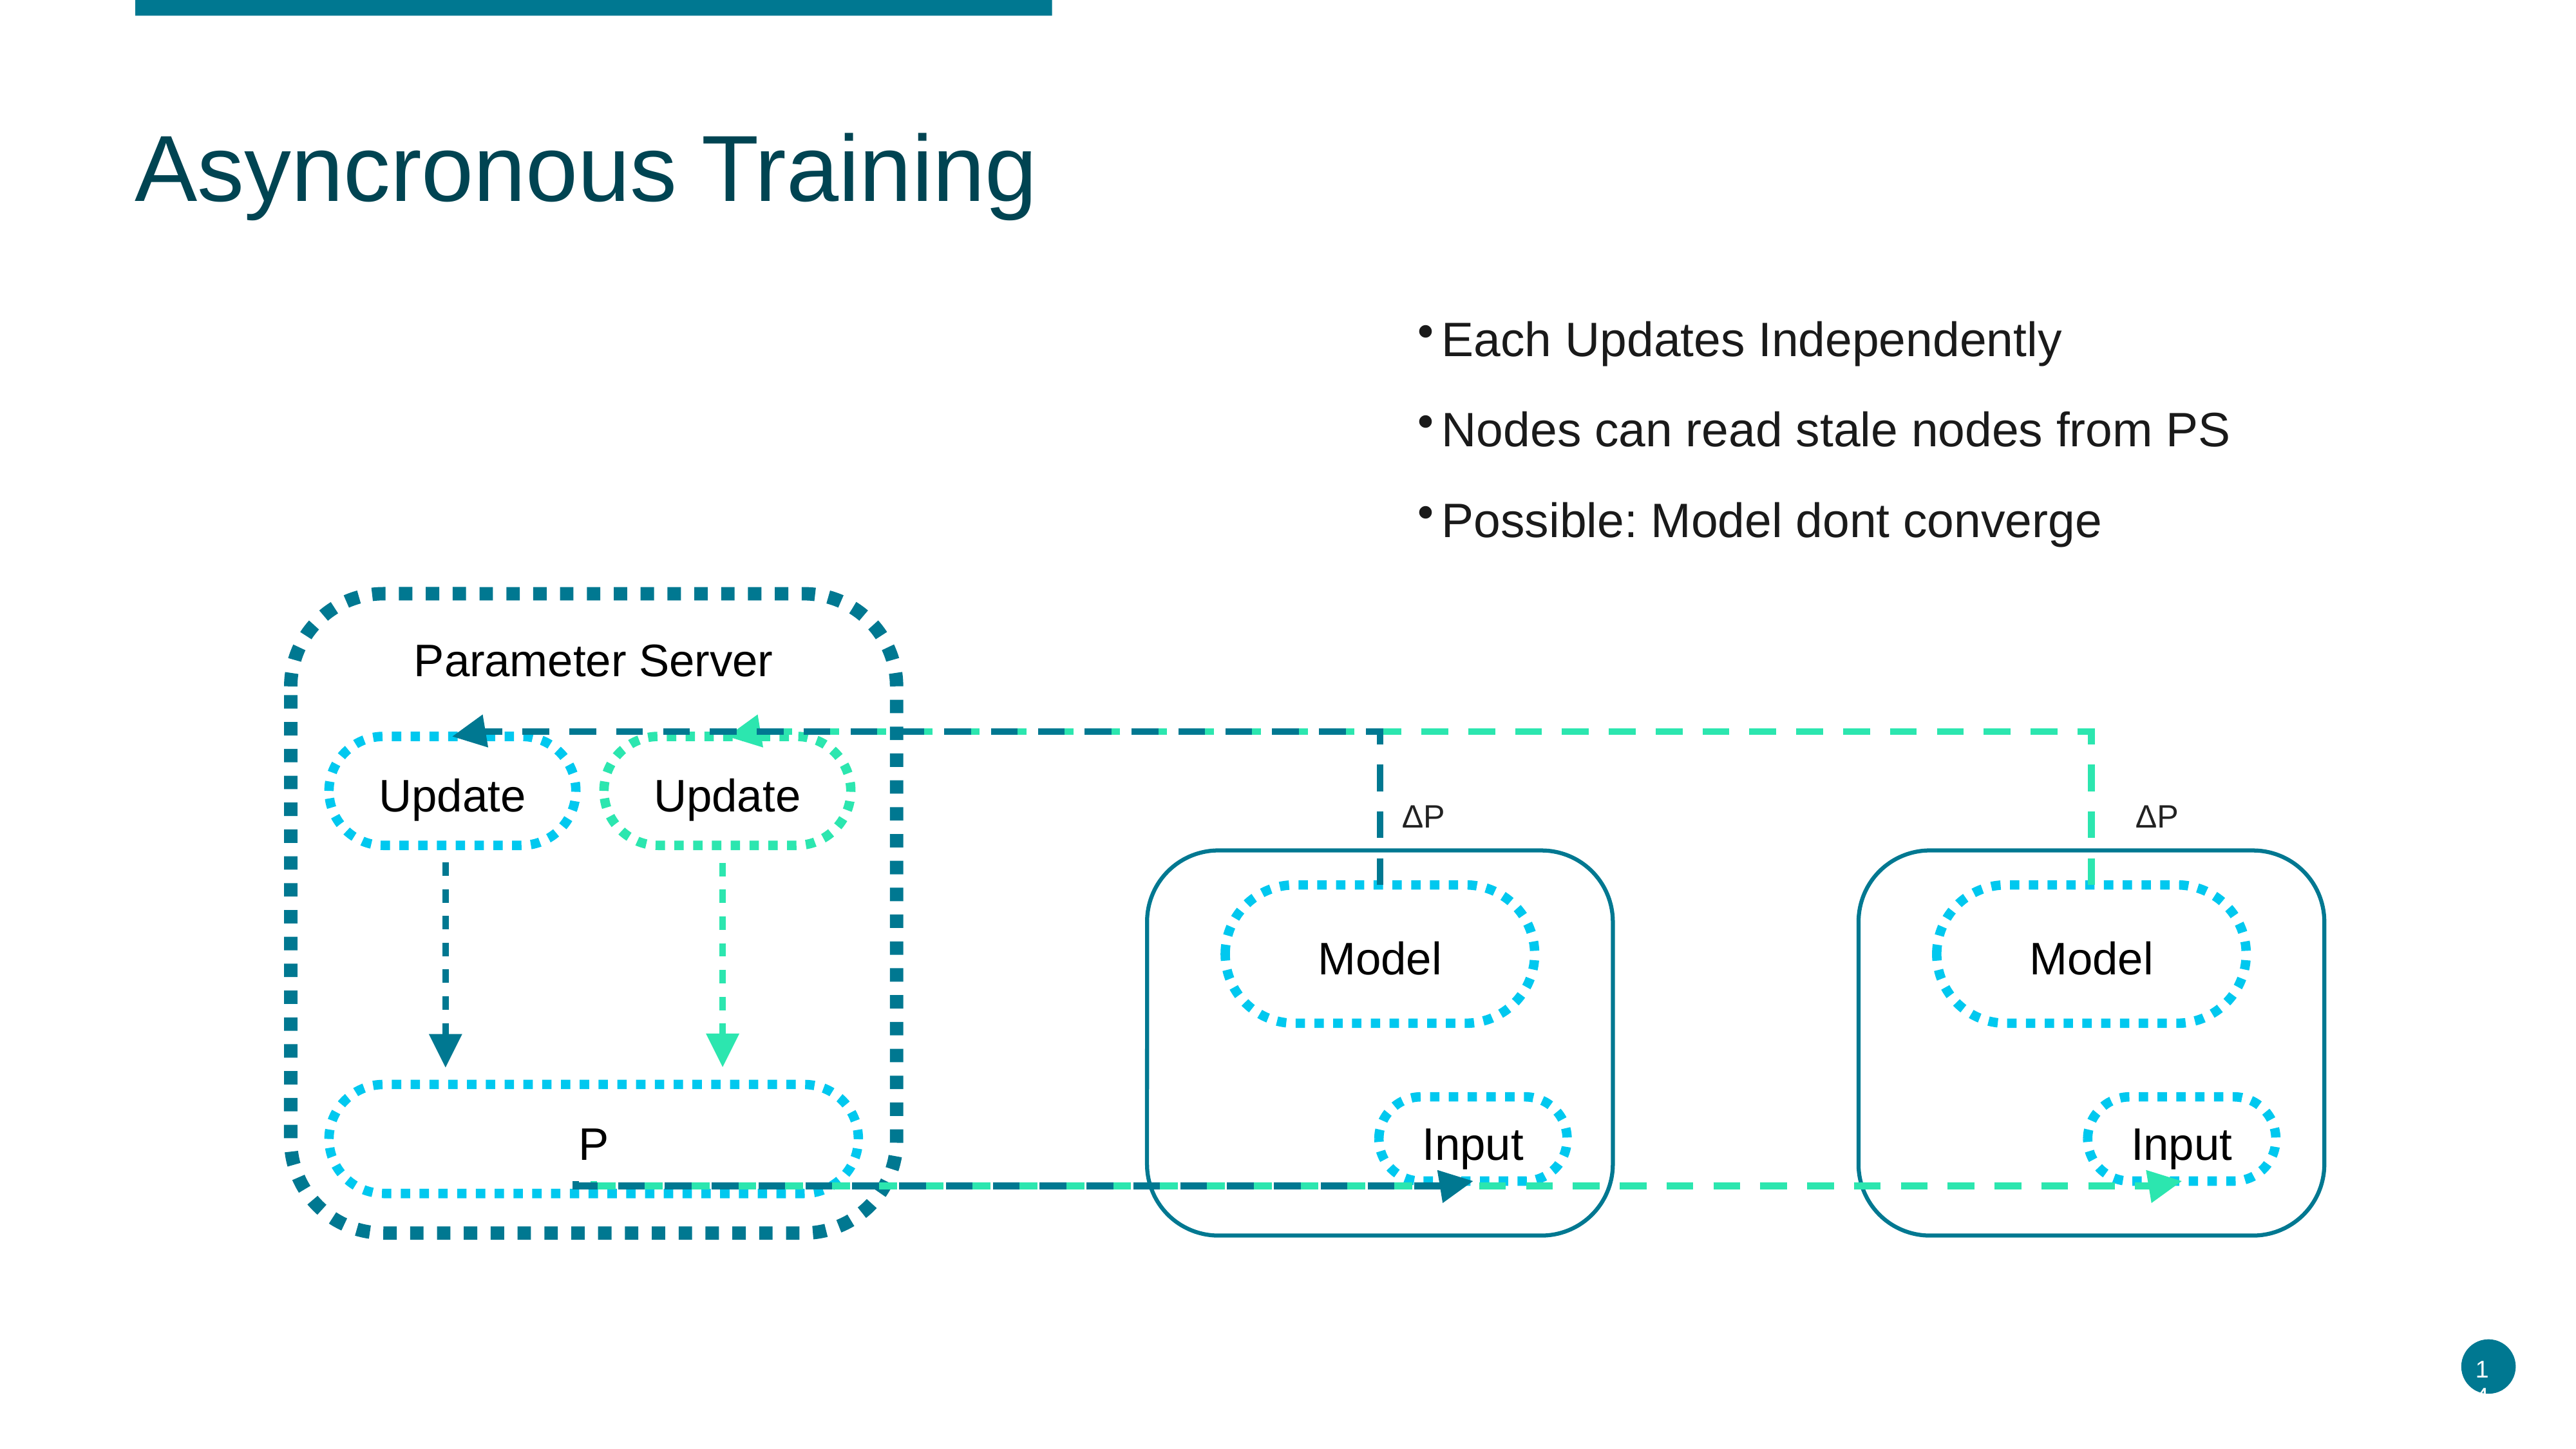

# Asyncronous Training

Each Updates Independently
Nodes can read stale nodes from PS
Possible: Model dont converge
Parameter Server
Update
Update
ΔP
ΔP

Model
Model
P
Input
Input
14